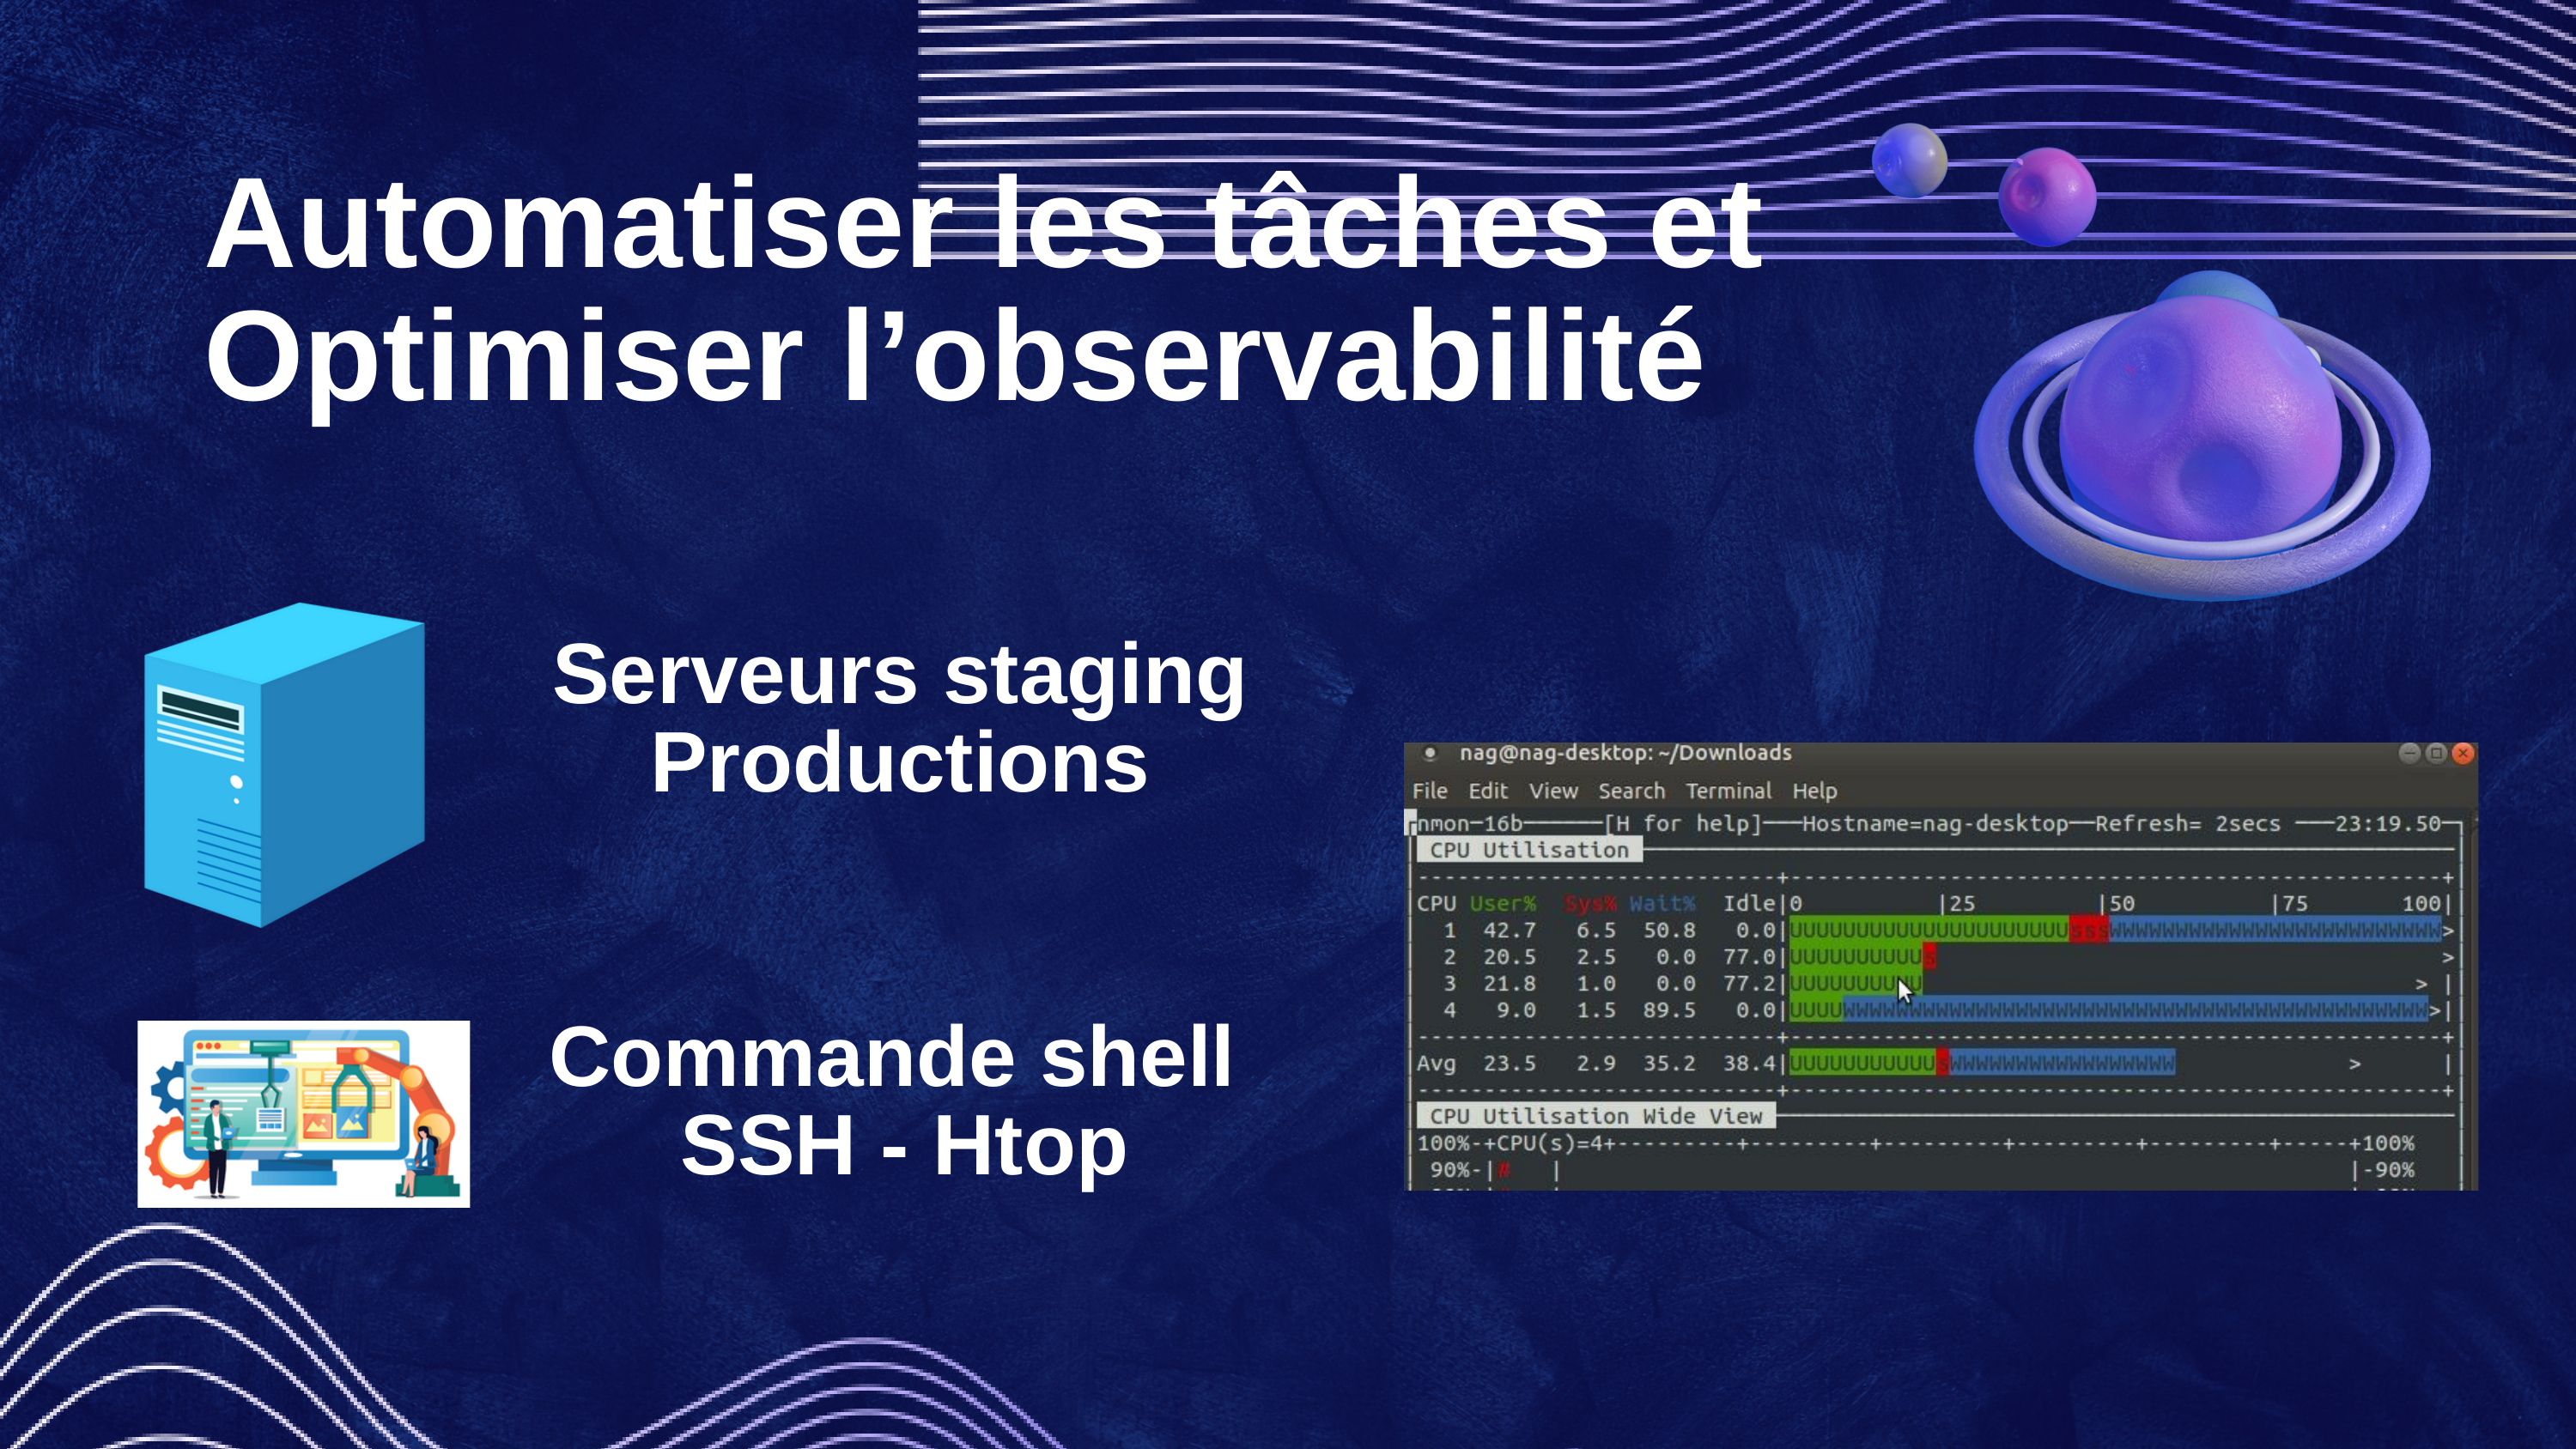

Automatiser les tâches et
Optimiser l’observabilité

Serveurs staging
Productions

Commande shell
SSH - Htop